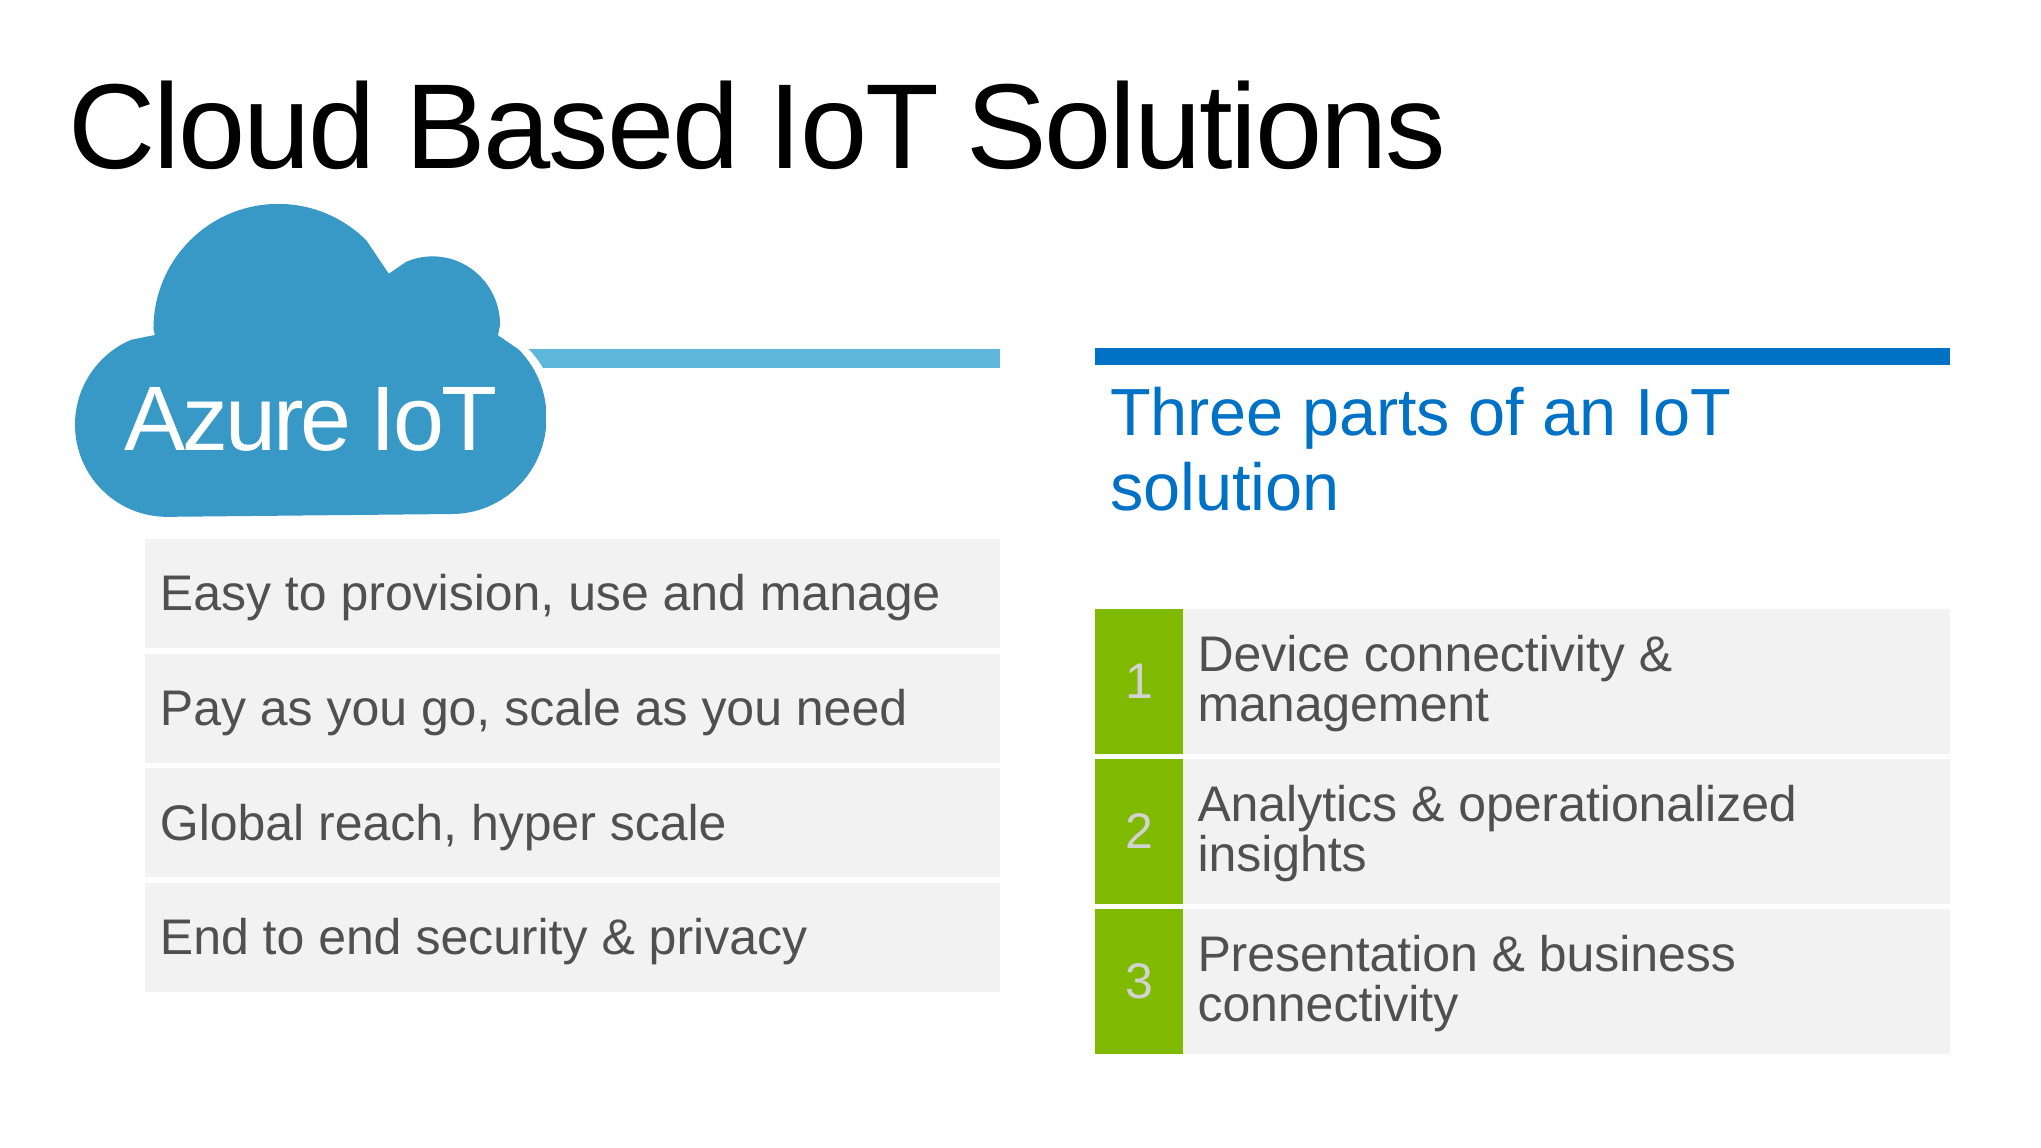

# Cloud Based IoT Solutions

Azure IoT
|  |  |
| --- | --- |
| Three parts of an IoT solution |  |
| 1 | Device connectivity & management |
| 2 | Analytics & operationalized insights |
| 3 | Presentation & business connectivity |
|  |
| --- |
|  |
| Easy to provision, use and manage |
| Pay as you go, scale as you need |
| Global reach, hyper scale |
| End to end security & privacy |